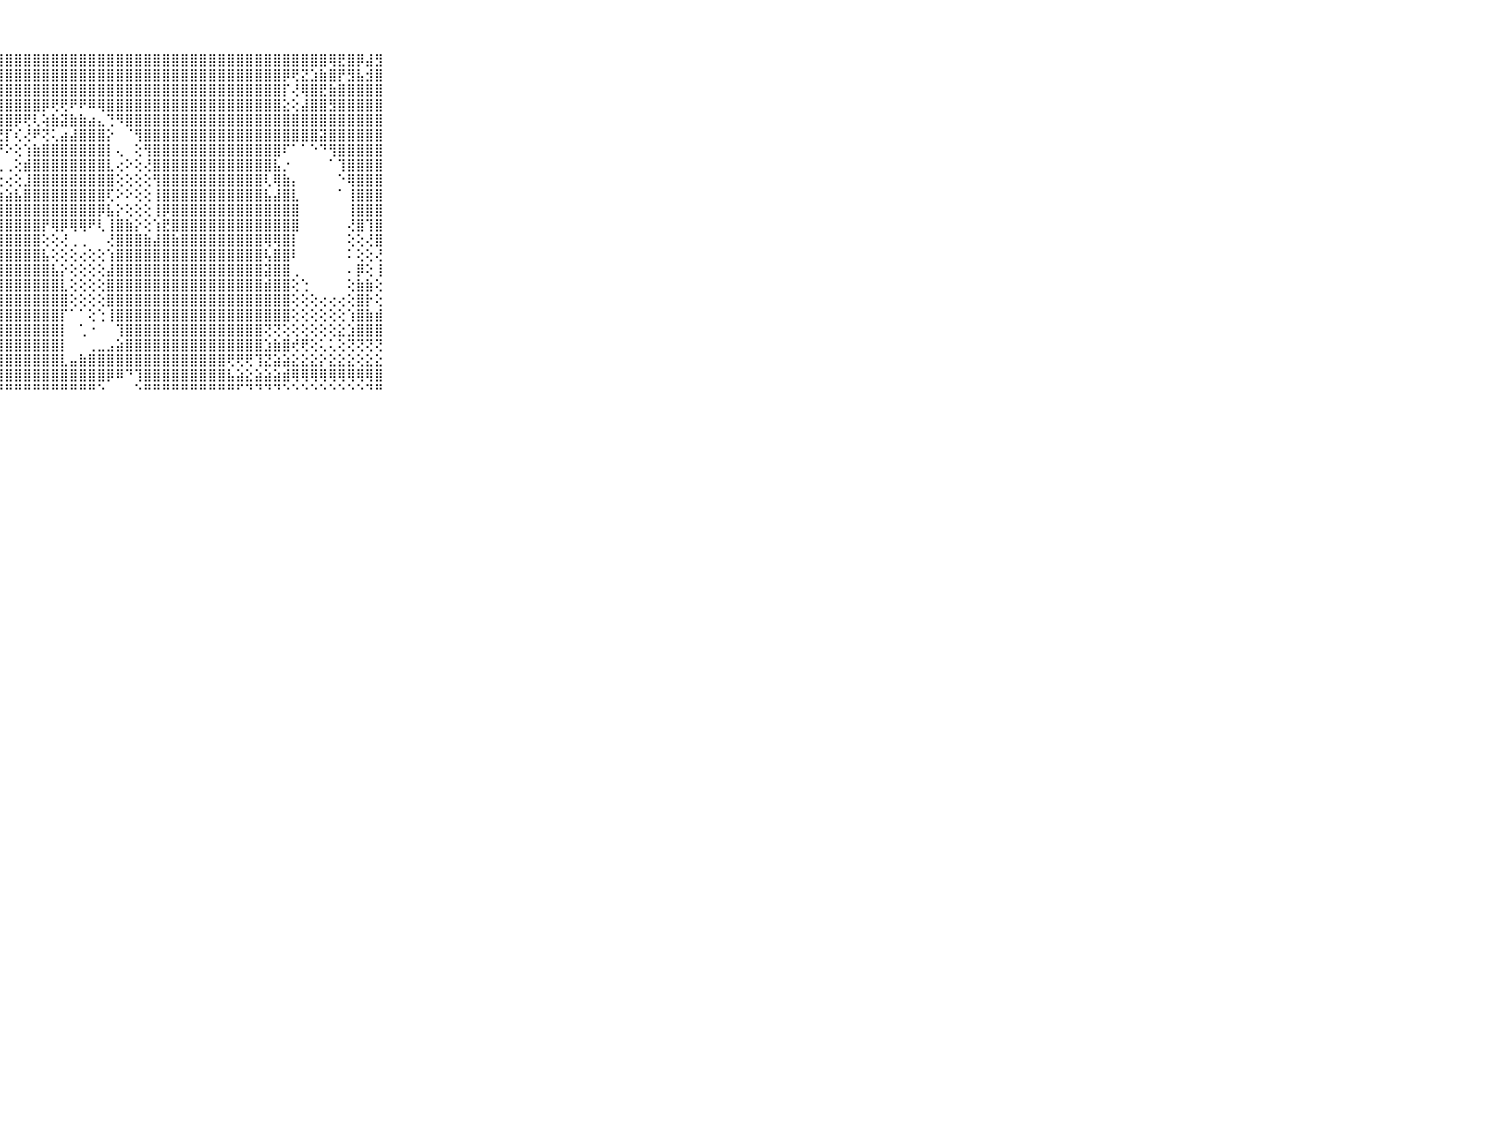

⠀⠀⠀⠀⠀⠀⠀⠀⠀⠀⠀⢜⢟⢟⢿⢇⢹⢽⢽⣟⢺⢽⣽⣿⣿⣿⣿⣿⣿⣿⣿⣿⣿⣿⣿⣿⣿⣿⣿⣿⣿⣿⣿⣿⣿⣿⣿⣿⣿⣿⣿⣿⣿⣿⣿⣿⣿⣿⣿⣿⣿⣿⣿⢿⣟⣿⡿⣼⣻⠀⠀⠀⠀⠀⠀⠀⠀⠀⠀⠀⠀
⠀⠀⠀⠀⠀⠀⠀⠀⠀⠀⠀⢕⢕⢜⢿⢿⢞⣷⡿⢷⢿⣇⣗⣿⣿⣿⣿⣿⣿⣿⣿⣿⣿⣿⣿⣿⣿⣿⣿⣿⣿⣿⣿⣿⣿⣿⣿⣿⣿⣿⣿⣿⣿⣿⣿⣿⣿⣿⡿⢟⣝⣱⣷⣿⡟⣻⣧⣺⣿⠀⠀⠀⠀⠀⠀⠀⠀⠀⠀⠀⠀
⠀⠀⠀⠀⠀⠀⠀⠀⠀⠀⠀⢕⣧⣼⣷⣗⢗⢇⢝⣿⢿⣾⣿⣾⣿⡿⣿⣿⣿⣿⣿⣿⣿⣿⣿⣿⣿⣿⣿⣿⣿⣿⣿⣿⣿⣿⣿⣿⣿⣿⣿⣿⣿⣿⣿⣿⣿⣿⡏⢜⢿⣿⣟⣷⣿⣿⣿⣿⣿⠀⠀⠀⠀⠀⠀⠀⠀⠀⠀⠀⠀
⠀⠀⠀⠀⠀⠀⠀⠀⠀⠀⠀⢵⣿⢟⢻⣧⣵⣟⣿⣿⣿⣟⣿⣿⣿⣷⣾⣿⣿⣿⣿⣿⡿⢟⢟⠟⠟⠿⢿⣿⣿⣿⣿⣿⣿⣿⣿⣿⣿⣿⣿⣿⣿⣿⣿⣿⣿⣿⣕⢕⣼⣿⣿⣻⣿⣿⣿⣿⣿⠀⠀⠀⠀⠀⠀⠀⠀⠀⠀⠀⠀
⠀⠀⠀⠀⠀⠀⠀⠀⠀⠀⠀⢱⡵⢟⢿⢝⢝⢟⢿⣿⣼⡿⣽⣿⣻⣿⣿⣿⣿⡿⢟⢇⢵⣷⣽⣷⣷⣴⣄⢙⠻⣿⣿⣿⣿⣿⣿⣿⣿⣿⣿⣿⣿⣿⣿⣿⣿⣿⣿⣿⣿⣿⣿⣿⣿⣿⣿⣿⣿⠀⠀⠀⠀⠀⠀⠀⠀⠀⠀⠀⠀
⠀⠀⠀⠀⠀⠀⠀⠀⠀⠀⠀⢕⢷⢞⢇⢞⢗⢕⢻⡽⡏⣹⣗⣟⣿⣿⣿⣟⡏⢎⢜⠟⢝⢅⣴⣼⣿⣿⣿⡕⠀⠈⢻⣿⣿⣿⣿⣿⣿⣿⣿⣿⣿⣿⣿⣿⣿⣿⣿⣿⣿⣿⣽⣿⣿⣿⣿⣿⣿⠀⠀⠀⠀⠀⠀⠀⠀⠀⠀⠀⠀
⠀⠀⠀⠀⠀⠀⠀⠀⠀⠀⠀⢱⡵⢕⢕⢕⢞⢱⣎⡱⢷⢻⣿⣿⢿⢽⣿⡞⠕⢕⢱⣷⣿⣿⣿⣿⣿⣿⣿⡇⢄⠀⢕⢻⣿⣿⣿⣿⣿⣿⣿⣿⣿⣿⣿⣿⣿⣿⠏⠁⠁⠑⠙⢻⣿⣿⣿⣿⣿⠀⠀⠀⠀⠀⠀⠀⠀⠀⠀⠀⠀
⠀⠀⠀⠀⠀⠀⠀⠀⠀⠀⠀⢕⢕⢕⣱⡕⡵⢇⢗⢇⢕⢇⣣⢹⣎⣼⣷⢇⢀⢕⣾⣿⣿⣿⣿⣿⣿⣿⣿⣇⢔⠕⢕⢜⣿⣿⣿⣿⣿⣿⣿⣿⣿⣿⣿⣿⣿⣧⡐⠀⠀⠀⠀⠁⢹⣿⣿⣿⣿⠀⠀⠀⠀⠀⠀⠀⠀⠀⠀⠀⠀
⠀⠀⠀⠀⠀⠀⠀⠀⠀⠀⠀⢕⢕⢕⣵⢕⢵⢕⢝⢝⡝⡕⢜⣕⣷⣿⣇⢕⢔⢕⣸⣿⣿⣿⣿⣿⣿⣿⣿⣿⢕⢕⢕⢕⢻⣿⣿⣿⣿⣿⣿⣿⣿⣿⣿⣿⢇⢿⣷⡄⠀⠀⠀⠀⠑⢿⣿⣿⣿⠀⠀⠀⠀⠀⠀⠀⠀⠀⠀⠀⠀
⠀⠀⠀⠀⠀⠀⠀⠀⠀⠀⠀⢕⢕⢕⡜⢕⡜⢕⢕⡇⢗⢗⡇⢕⢹⣧⣵⣵⣵⣧⣿⣿⣿⣿⣿⣿⣿⣿⣿⢏⠕⠕⢕⢕⢸⣿⣿⣿⣿⣿⣿⣿⣿⣿⣿⣿⣧⣼⣿⣇⠀⠀⠀⠀⠁⢸⣿⣿⣿⠀⠀⠀⠀⠀⠀⠀⠀⠀⠀⠀⠀
⠀⠀⠀⠀⠀⠀⠀⠀⠀⠀⠀⢜⡝⢕⢗⢗⢗⢳⢗⢟⢿⣇⢸⢟⢱⢵⢸⣿⣿⣿⣿⣿⣿⣿⣿⣿⣿⣿⡿⣧⡕⢕⢕⢕⢸⡿⣿⣿⣿⣿⣿⣿⣿⣿⣿⣿⣿⣿⣿⣿⠀⠀⠀⠀⠀⢸⣿⣿⣿⠀⠀⠀⠀⠀⠀⠀⠀⠀⠀⠀⠀
⠀⠀⠀⠀⠀⠀⠀⠀⠀⠀⠀⢕⢕⢕⢕⢕⢼⢵⢵⢵⢵⢽⢕⢳⢽⣽⢹⣿⣿⣿⣿⣿⡟⢿⡿⢿⢿⠟⢇⢸⣿⣷⡕⢕⢱⣟⣿⣿⣿⣿⣿⣿⣿⣿⣿⣿⣿⣿⣿⣿⠀⠀⠀⠀⠀⢜⣿⢹⣿⠀⠀⠀⠀⠀⠀⠀⠀⠀⠀⠀⠀
⠀⠀⠀⠀⠀⠀⠀⠀⠀⠀⠀⢕⢜⣎⣹⡜⢹⡿⢕⢕⣜⣝⣝⣝⡹⡝⢾⣿⣿⣿⣿⣿⢕⢕⢜⢀⢀⠀⠀⢜⣿⣿⣿⣷⣼⣿⣷⣿⣿⣿⣿⣿⣿⣿⣿⣿⢿⢿⣿⡇⠀⠀⠀⠀⠀⢕⢕⢜⣿⠀⠀⠀⠀⠀⠀⠀⠀⠀⠀⠀⠀
⠀⠀⠀⠀⠀⠀⠀⠀⠀⠀⠀⢱⢕⢗⢕⢕⣳⣗⣷⣗⣷⣗⣳⣷⣷⣷⣿⣿⣿⣿⣿⣿⣧⢕⢕⢕⢔⢕⢕⢱⣿⣿⣿⣿⣿⣿⣿⣿⣿⣿⣿⣿⣿⣿⣿⣿⢧⣿⣿⠇⠀⠀⠀⠀⠀⠅⢕⢕⢜⠀⠀⠀⠀⠀⠀⠀⠀⠀⠀⠀⠀
⠀⠀⠀⠀⠀⠀⠀⠀⠀⠀⠀⢱⣷⣷⣷⣇⣷⣷⢷⢵⣵⣵⡵⣿⣿⣿⣿⣿⣿⣿⣿⣿⣿⣧⡕⢕⢕⢕⢕⣼⣿⣿⣿⣿⣿⣿⣿⣿⣿⣿⣿⣿⣿⣿⣿⣿⣽⣿⣿⢀⠀⠀⠀⠀⠀⠄⡿⢕⢸⠀⠀⠀⠀⠀⠀⠀⠀⠀⠀⠀⠀
⠀⠀⠀⠀⠀⠀⠀⠀⠀⠀⠀⢸⣷⣷⣷⣷⣞⣻⣿⣟⣿⣿⣿⣿⣿⣿⣿⣿⣿⣿⣿⣿⣿⣿⣇⢕⢕⢕⢕⣿⣿⣿⣿⣿⣿⣿⣿⣿⣿⣿⣿⣿⣿⣿⣿⣿⣾⣿⣿⢕⢑⠀⠀⠀⠀⢕⣷⣷⢕⠀⠀⠀⠀⠀⠀⠀⠀⠀⠀⠀⠀
⠀⠀⠀⠀⠀⠀⠀⠀⠀⠀⠀⣽⣽⣿⢿⢿⣿⣷⣷⣿⣿⣿⣿⣿⣿⣿⣿⣿⣿⣿⣿⣿⣿⣿⣿⢕⢕⢕⢕⣿⣿⣿⣿⣿⣿⣿⣿⣿⣿⣿⣿⣿⣿⣿⣿⣿⣿⣿⣿⢕⢕⢕⢔⢔⢔⢕⣿⡗⢕⠀⠀⠀⠀⠀⠀⠀⠀⠀⠀⠀⠀
⠀⠀⠀⠀⠀⠀⠀⠀⠀⠀⠀⣿⣷⣿⣾⣿⣿⣿⣿⣿⣿⣿⣿⣿⣿⣿⣿⣿⣿⣿⣿⣿⣿⣿⡏⠁⠁⢕⢑⢸⣿⣿⣿⣿⣿⣿⣿⣿⣿⣿⣿⣿⣿⣿⣿⣿⣿⣿⣿⢕⢕⢕⢕⢕⢕⢱⣿⣷⣾⠀⠀⠀⠀⠀⠀⠀⠀⠀⠀⠀⠀
⠀⠀⠀⠀⠀⠀⠀⠀⠀⠀⠀⣿⣿⣿⣿⣿⣿⣿⣿⣿⣿⣿⣿⣿⣿⣿⣿⣿⣿⣿⣿⣿⣿⣿⡇⠀⢁⠐⠀⠀⢹⣿⣿⣿⣿⣿⣿⣿⣿⣿⣿⣿⣿⣿⣿⣿⢝⢝⢕⢕⢕⢕⢕⢕⣕⣱⣿⣿⣿⠀⠀⠀⠀⠀⠀⠀⠀⠀⠀⠀⠀
⠀⠀⠀⠀⠀⠀⠀⠀⠀⠀⠀⣿⣿⣿⣿⣿⣿⣿⣿⣿⣿⣿⣿⣿⣿⣿⣿⣿⣿⣿⣿⣿⣿⣿⡇⠀⠀⢀⣀⣠⣵⣿⣿⣿⣿⣿⣿⣿⣿⣿⣿⣿⣿⣿⣿⣿⣱⣷⣿⢞⢟⢕⢅⢅⢕⢝⢝⢝⢝⠀⠀⠀⠀⠀⠀⠀⠀⠀⠀⠀⠀
⠀⠀⠀⠀⠀⠀⠀⠀⠀⠀⠀⣯⣽⣿⣿⣿⣿⣿⣿⣿⣿⣿⣿⣿⣿⣿⣿⣿⣿⣿⣿⣿⣿⣿⣇⣤⣷⣿⣿⣿⣿⣿⣿⣿⣿⣿⣿⣿⣿⣿⣿⣿⢟⢟⢟⢹⣝⣵⣵⣕⣕⣕⡕⣕⣕⣕⢕⣕⣕⠀⠀⠀⠀⠀⠀⠀⠀⠀⠀⠀⠀
⠀⠀⠀⠀⠀⠀⠀⠀⠀⠀⠀⣿⣟⣻⣏⣻⣿⣿⣿⣿⣿⣿⣿⣿⣿⣿⣿⣿⣿⣿⣿⣿⣿⣿⣿⣿⣿⣿⣿⡿⠿⠙⢹⣿⣿⣿⣿⣿⣿⣿⣿⣿⣧⣵⣕⣵⣵⣵⣾⢿⢿⢿⢿⢿⢿⢿⢿⢿⣿⠀⠀⠀⠀⠀⠀⠀⠀⠀⠀⠀⠀
⠀⠀⠀⠀⠀⠀⠀⠀⠀⠀⠀⠙⠙⠛⠛⠚⠛⠛⠛⠛⠛⠛⠛⠛⠛⠛⠛⠛⠛⠛⠛⠛⠛⠛⠛⠛⠛⠛⠑⠀⠀⠀⠑⠛⠛⠛⠛⠛⠛⠛⠛⠛⠛⠋⠙⠙⠙⠙⠑⠑⠑⠑⠑⠑⠑⠑⠑⠙⠛⠀⠀⠀⠀⠀⠀⠀⠀⠀⠀⠀⠀